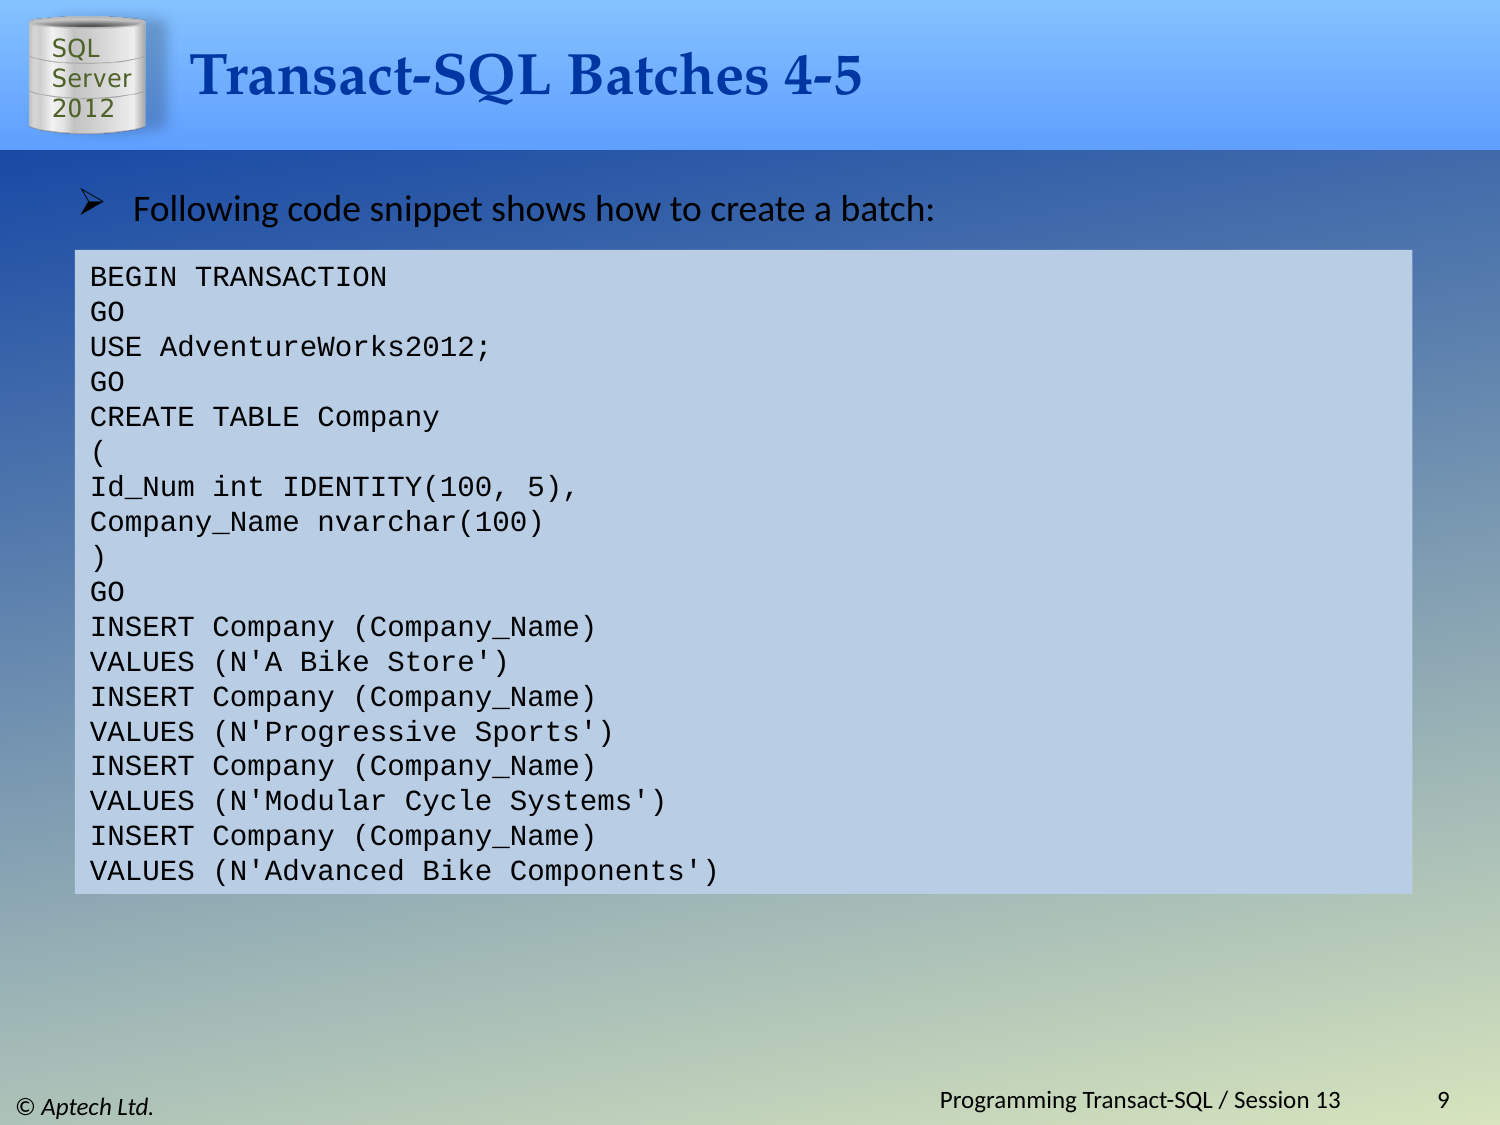

# Transact-SQL Batches 4-5
Following code snippet shows how to create a batch:
BEGIN TRANSACTION
GO
USE AdventureWorks2012;
GO
CREATE TABLE Company
(
Id_Num int IDENTITY(100, 5),
Company_Name nvarchar(100)
)
GO
INSERT Company (Company_Name)
VALUES (N'A Bike Store')
INSERT Company (Company_Name)
VALUES (N'Progressive Sports')
INSERT Company (Company_Name)
VALUES (N'Modular Cycle Systems')
INSERT Company (Company_Name)
VALUES (N'Advanced Bike Components')
Programming Transact-SQL / Session 13
9